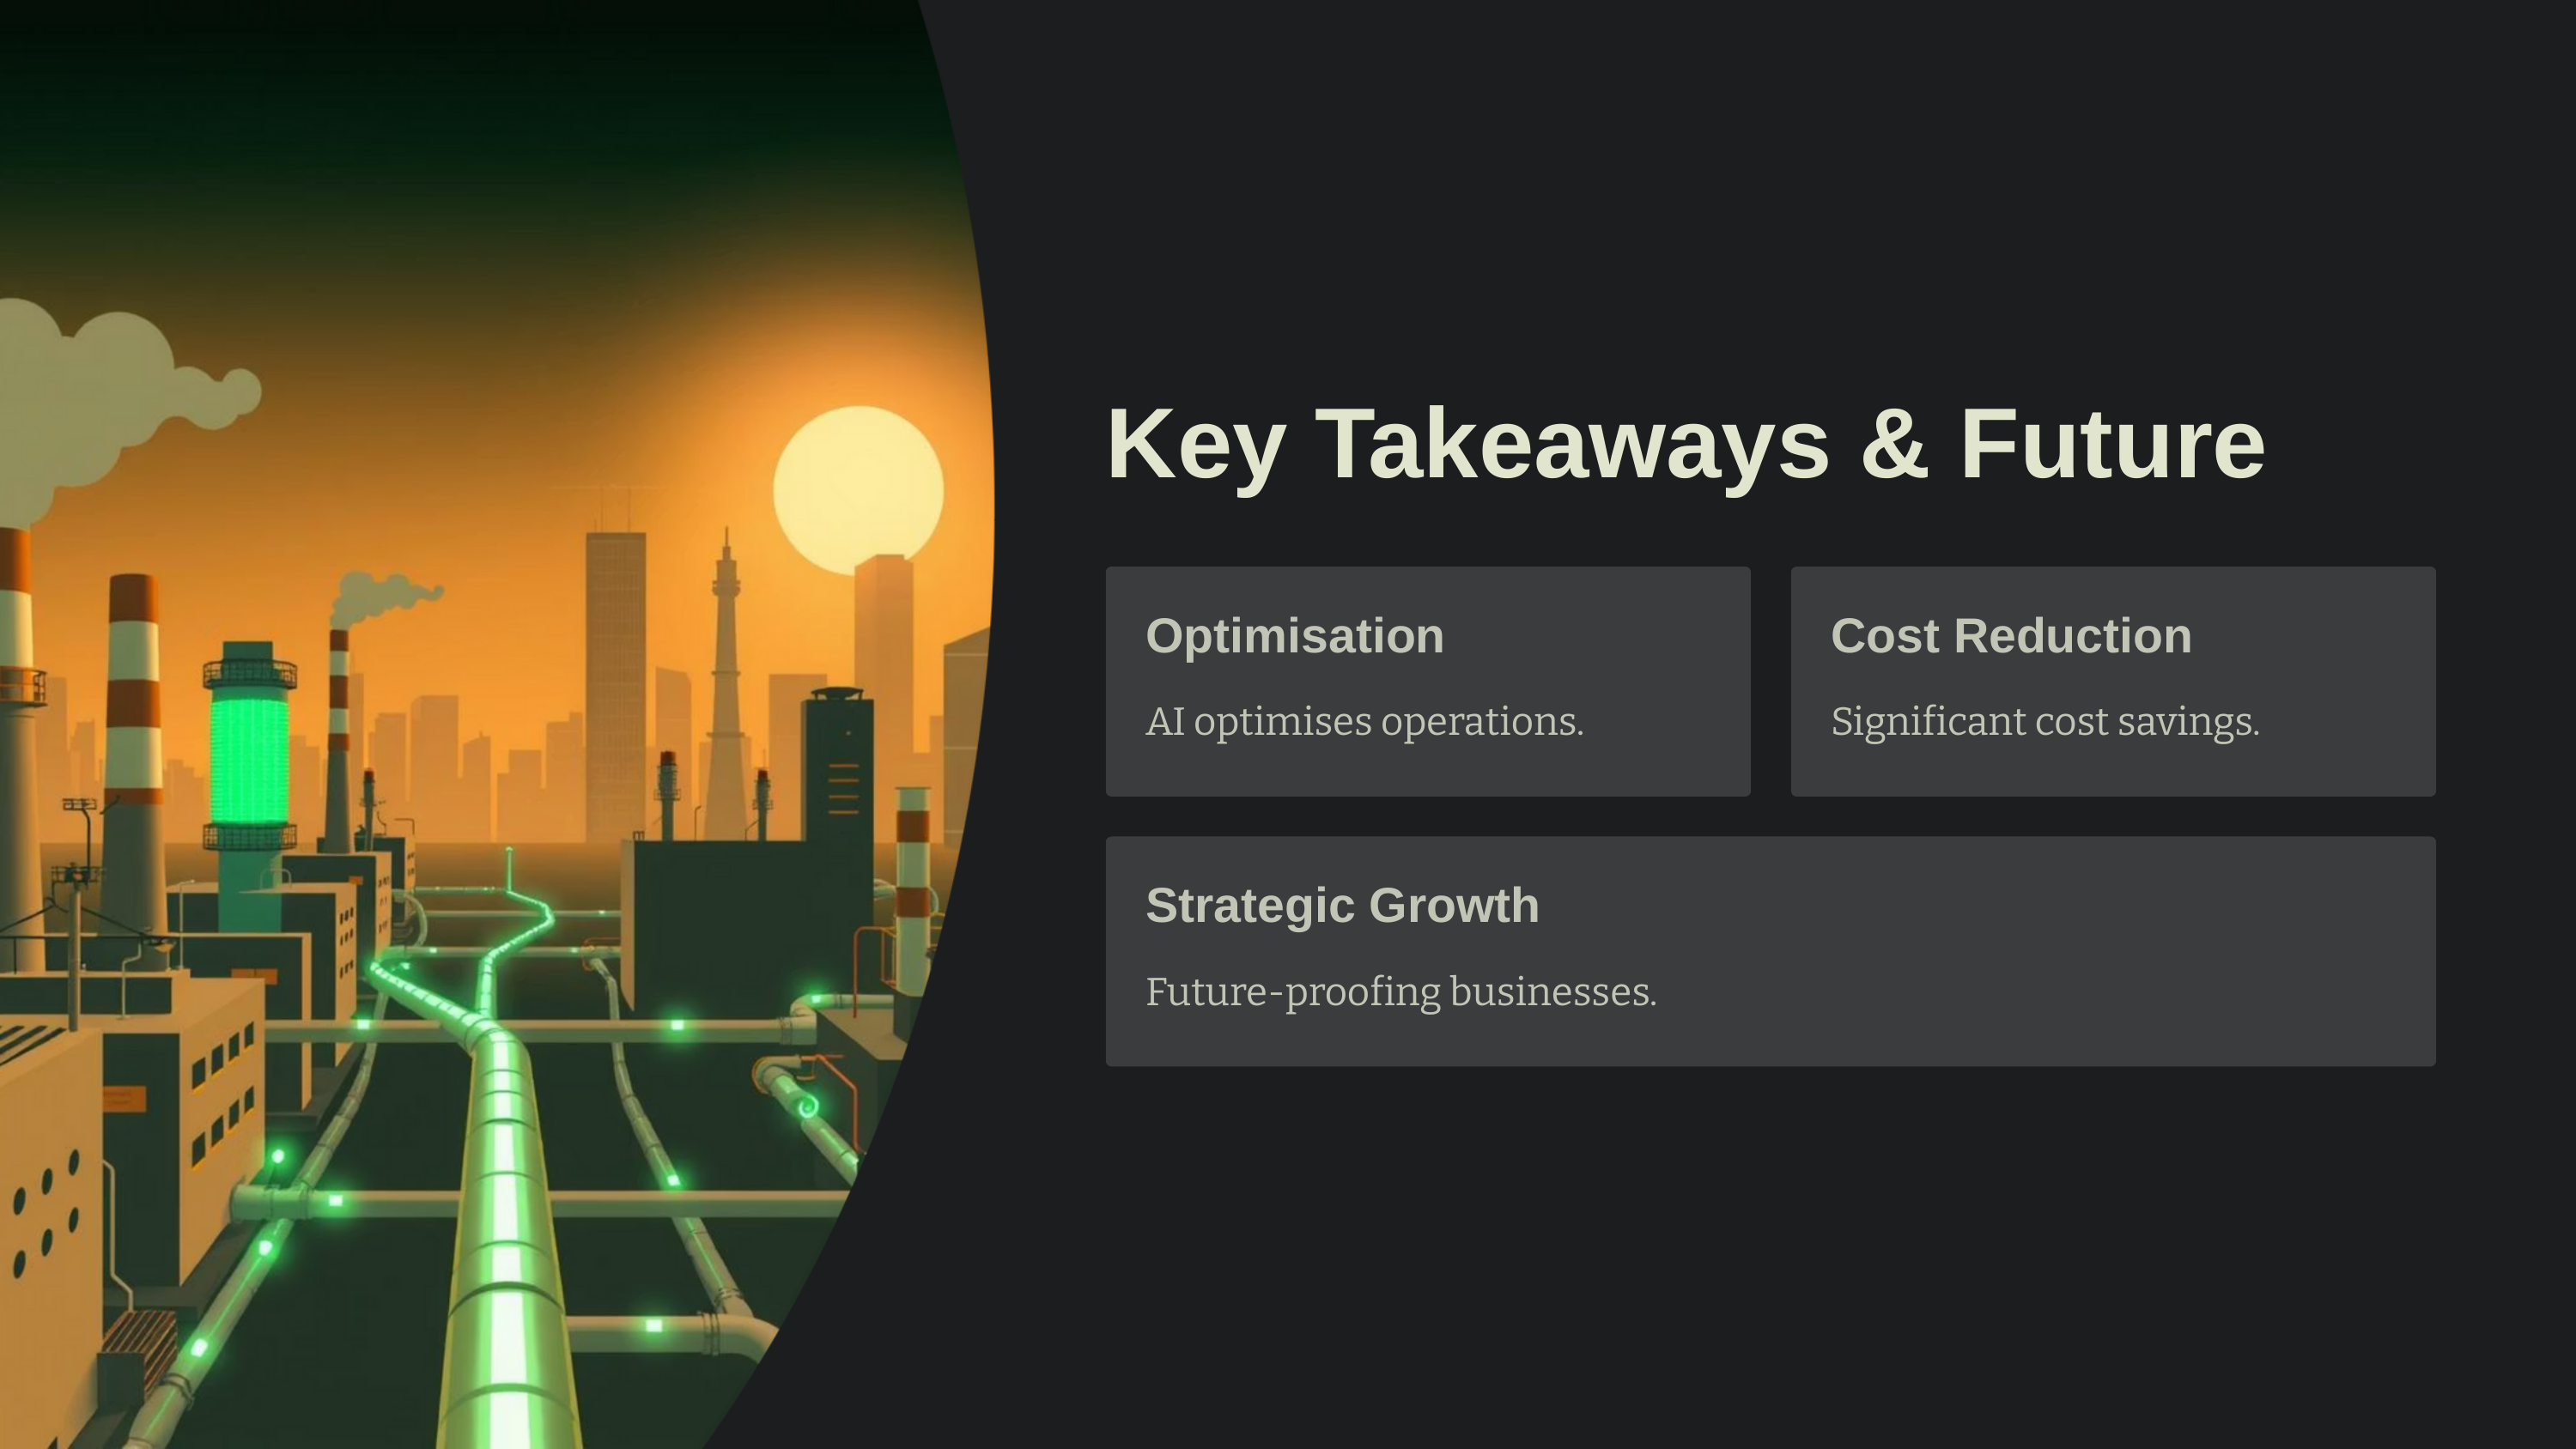

Key Takeaways & Future

Optimisation
Cost Reduction
AI optimises operations.
Significant cost savings.

Strategic Growth
Future-proofing businesses.